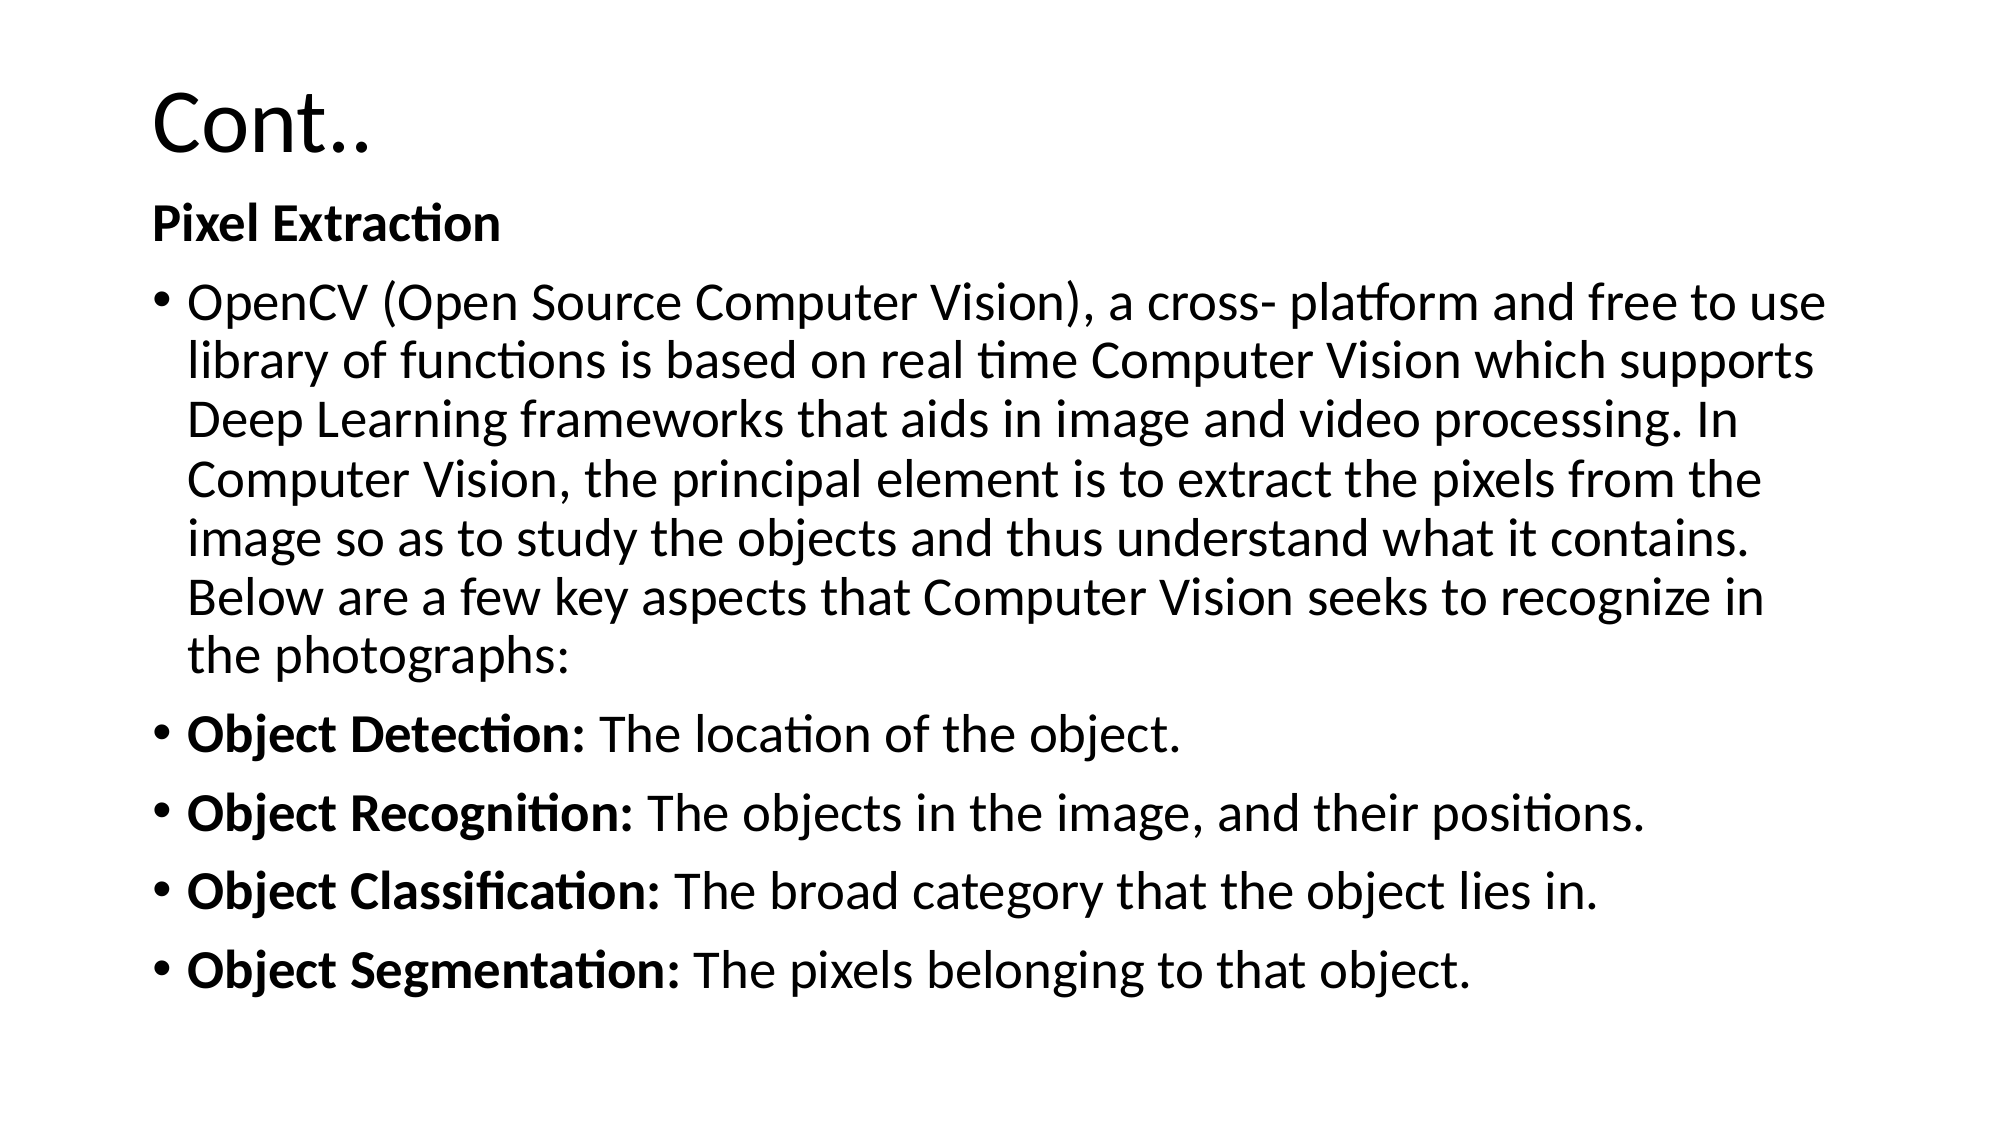

# Cont..
Pixel Extraction
OpenCV (Open Source Computer Vision), a cross- platform and free to use library of functions is based on real time Computer Vision which supports Deep Learning frameworks that aids in image and video processing. In Computer Vision, the principal element is to extract the pixels from the image so as to study the objects and thus understand what it contains. Below are a few key aspects that Computer Vision seeks to recognize in the photographs:
Object Detection: The location of the object.
Object Recognition: The objects in the image, and their positions.
Object Classification: The broad category that the object lies in.
Object Segmentation: The pixels belonging to that object.